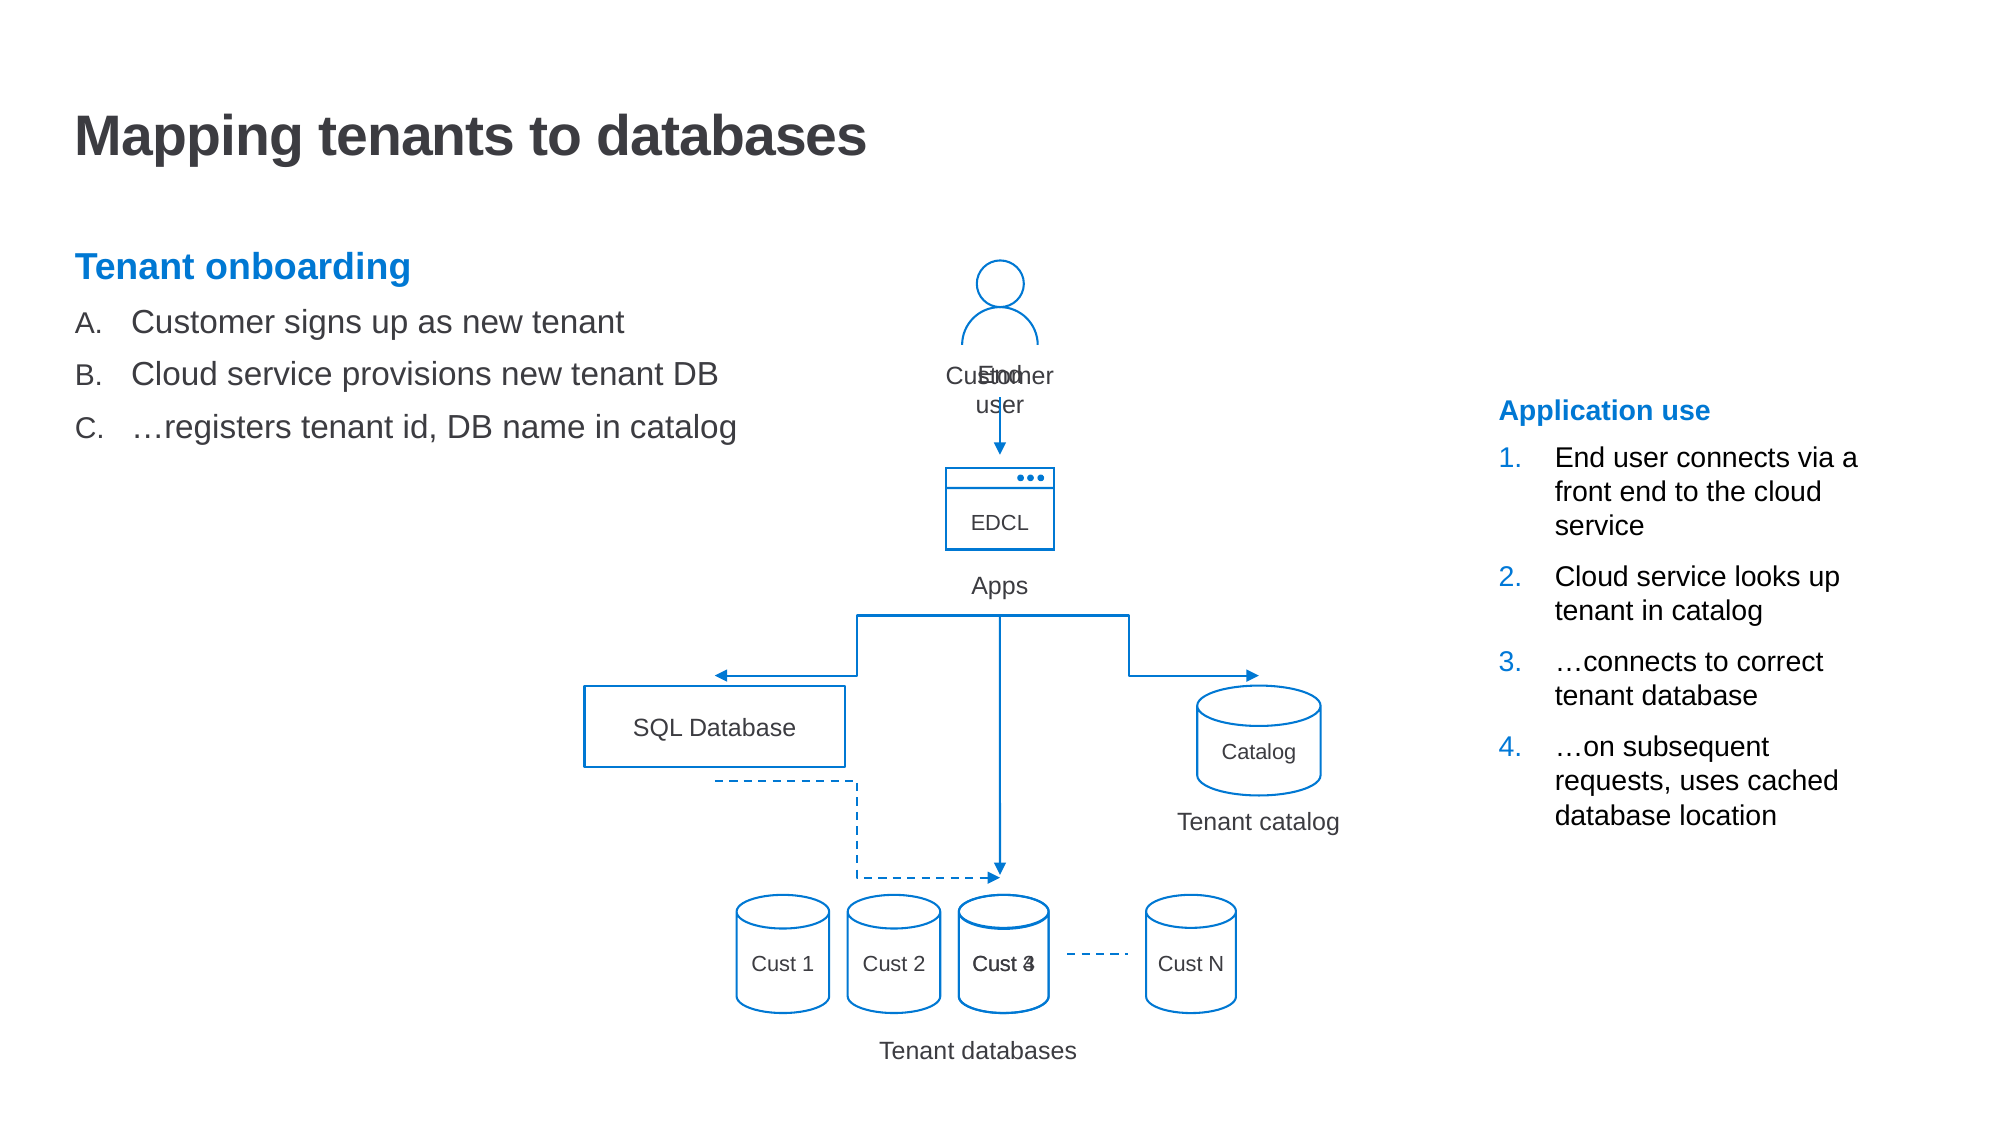

# Mapping tenants to databases
Tenant onboarding
Customer signs up as new tenant
Cloud service provisions new tenant DB
…registers tenant id, DB name in catalog

Customer
End user
Application use
End user connects via a front end to the cloud service
Cloud service looks up tenant in catalog
…connects to correct tenant database
…on subsequent requests, uses cached database location

EDCL
Apps
SQL Database
Catalog
Tenant catalog
Cust 1
Cust 2
Cust 3
Cust 4
Cust N
Tenant databases